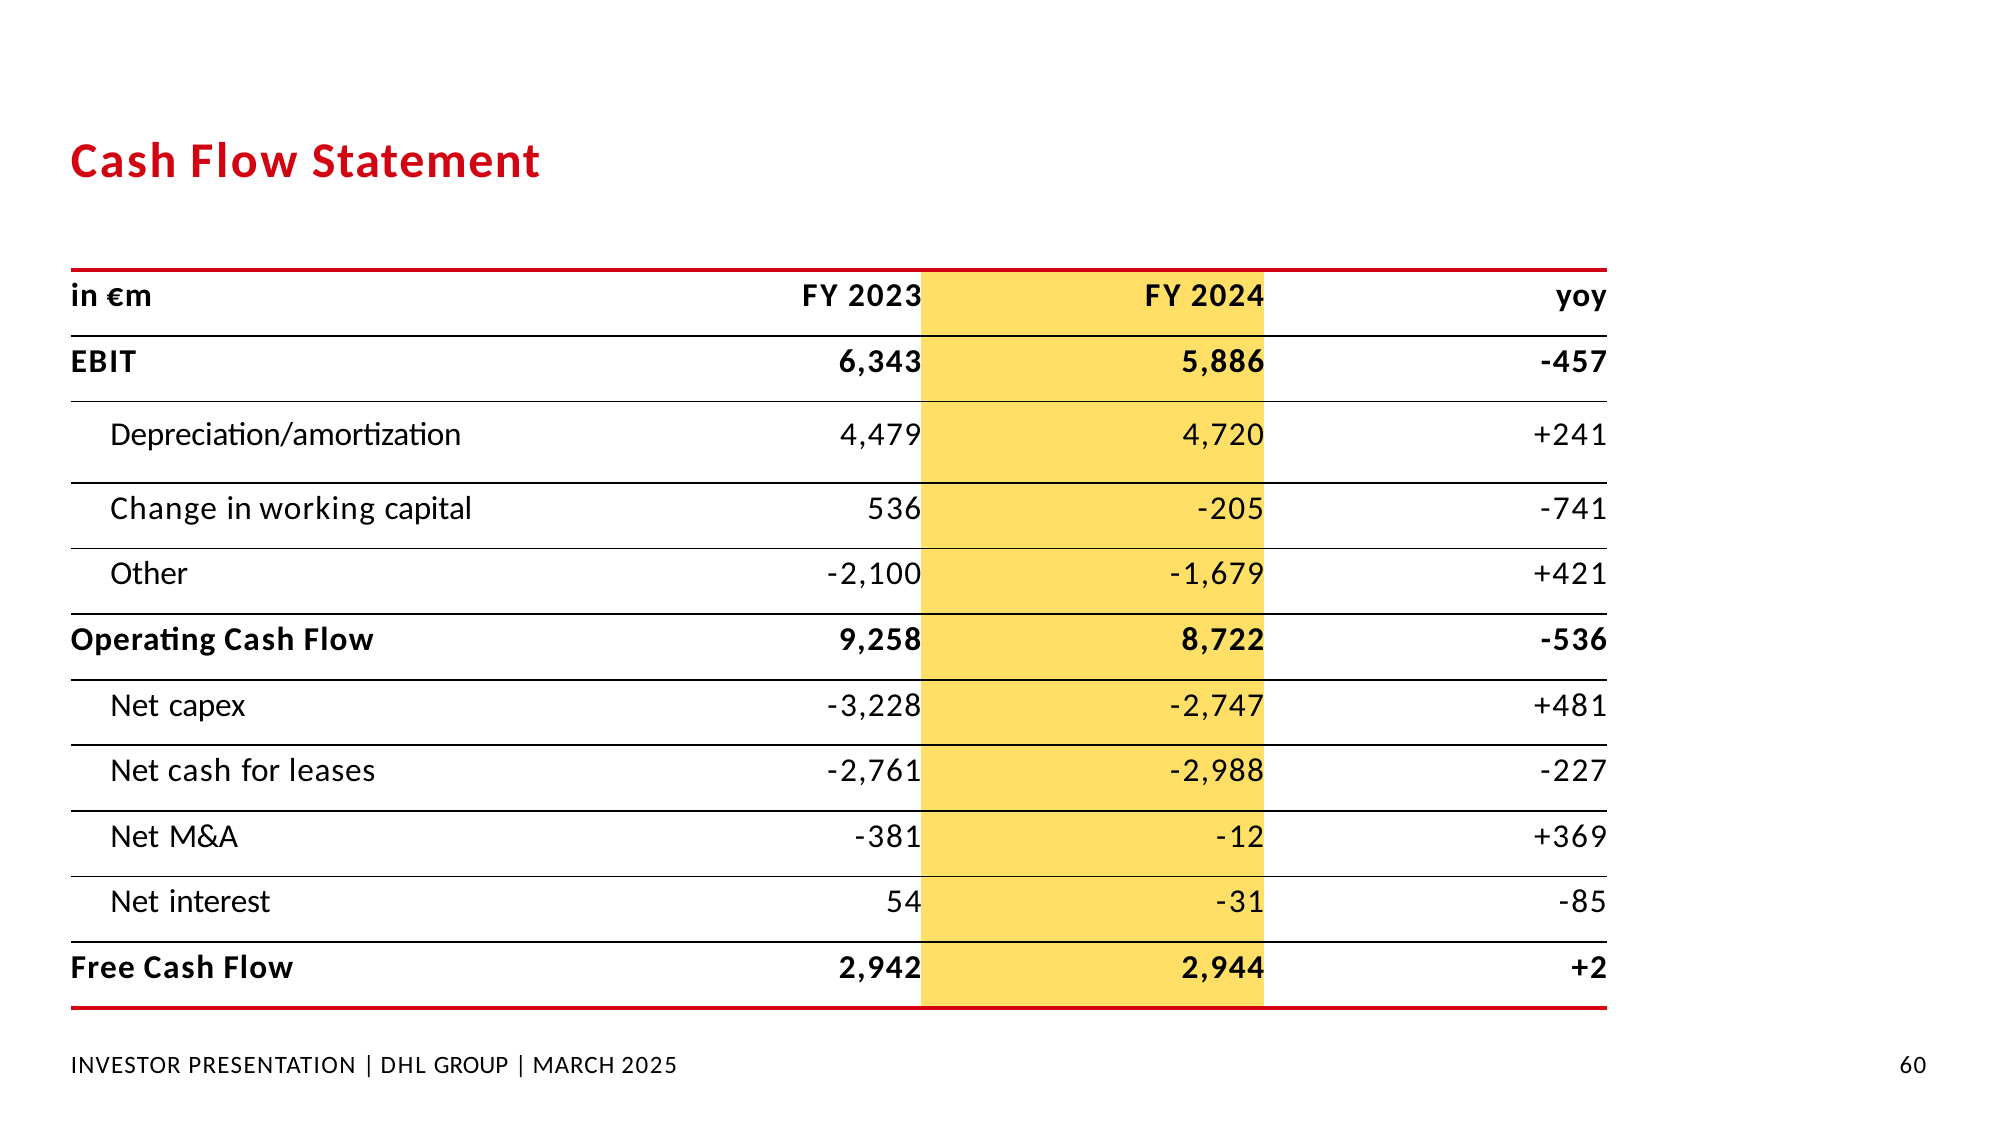

# Cash Flow Statement
| in €m | FY 2023 | FY 2024 | yoy |
| --- | --- | --- | --- |
| EBIT | 6,343 | 5,886 | -457 |
| Depreciation/amortization | 4,479 | 4,720 | +241 |
| Change in working capital | 536 | -205 | -741 |
| Other | -2,100 | -1,679 | +421 |
| Operating Cash Flow | 9,258 | 8,722 | -536 |
| Net capex | -3,228 | -2,747 | +481 |
| Net cash for leases | -2,761 | -2,988 | -227 |
| Net M&A | -381 | -12 | +369 |
| Net interest | 54 | -31 | -85 |
| Free Cash Flow | 2,942 | 2,944 | +2 |
INVESTOR PRESENTATION | DHL GROUP | MARCH 2025
60